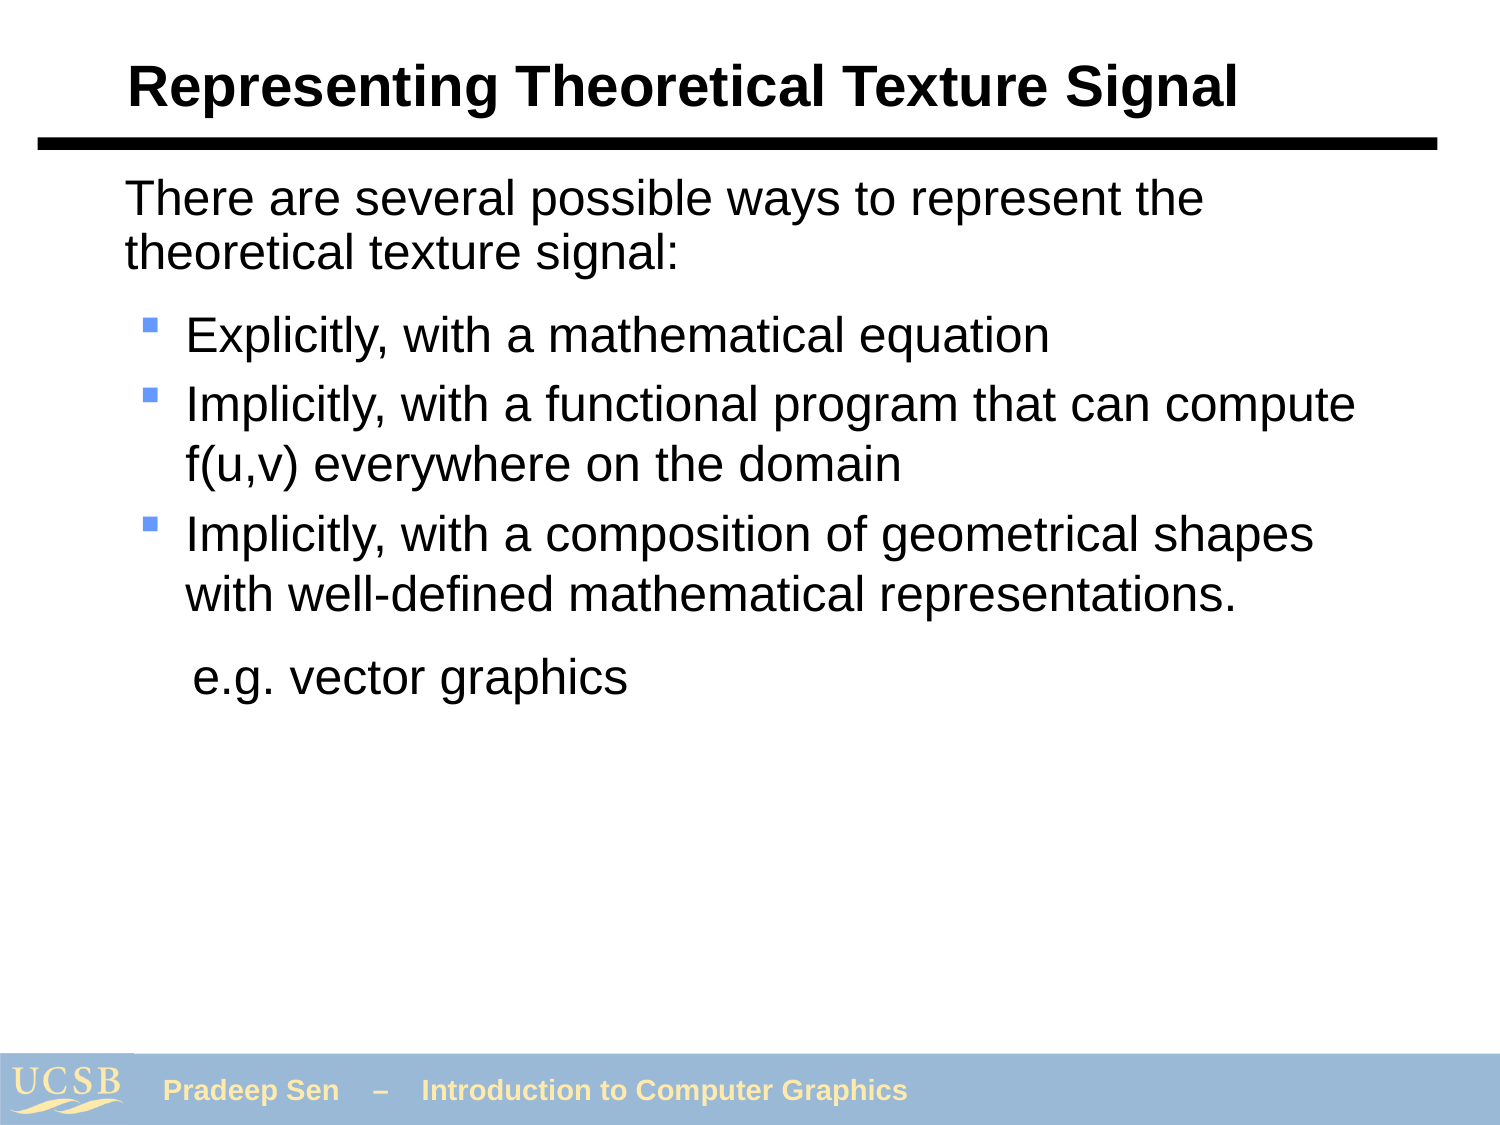

# Representing Theoretical Texture Signal
There are several possible ways to represent the theoretical texture signal:
Explicitly, with a mathematical equation
Implicitly, with a functional program that can compute f(u,v) everywhere on the domain
Implicitly, with a composition of geometrical shapes with well-defined mathematical representations.
e.g. vector graphics
These can be expensive to compute in real-time.  Similar to the general rendering problem!